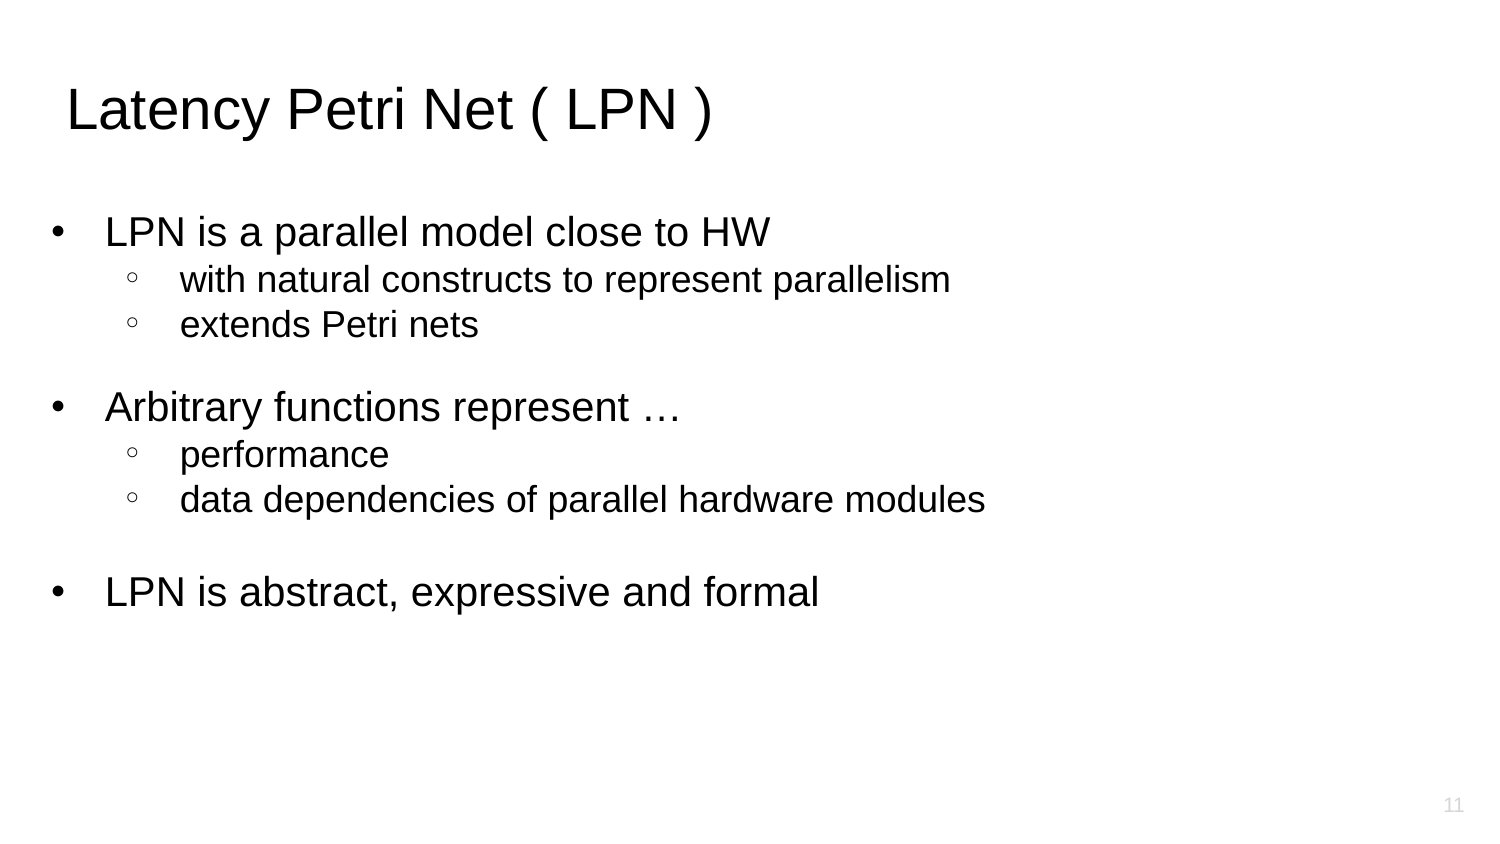

# Latency Petri Net ( LPN )
LPN is a parallel model close to HW
with natural constructs to represent parallelism
extends Petri nets

Arbitrary functions represent …
performance
data dependencies of parallel hardware modules

LPN is abstract, expressive and formal
11